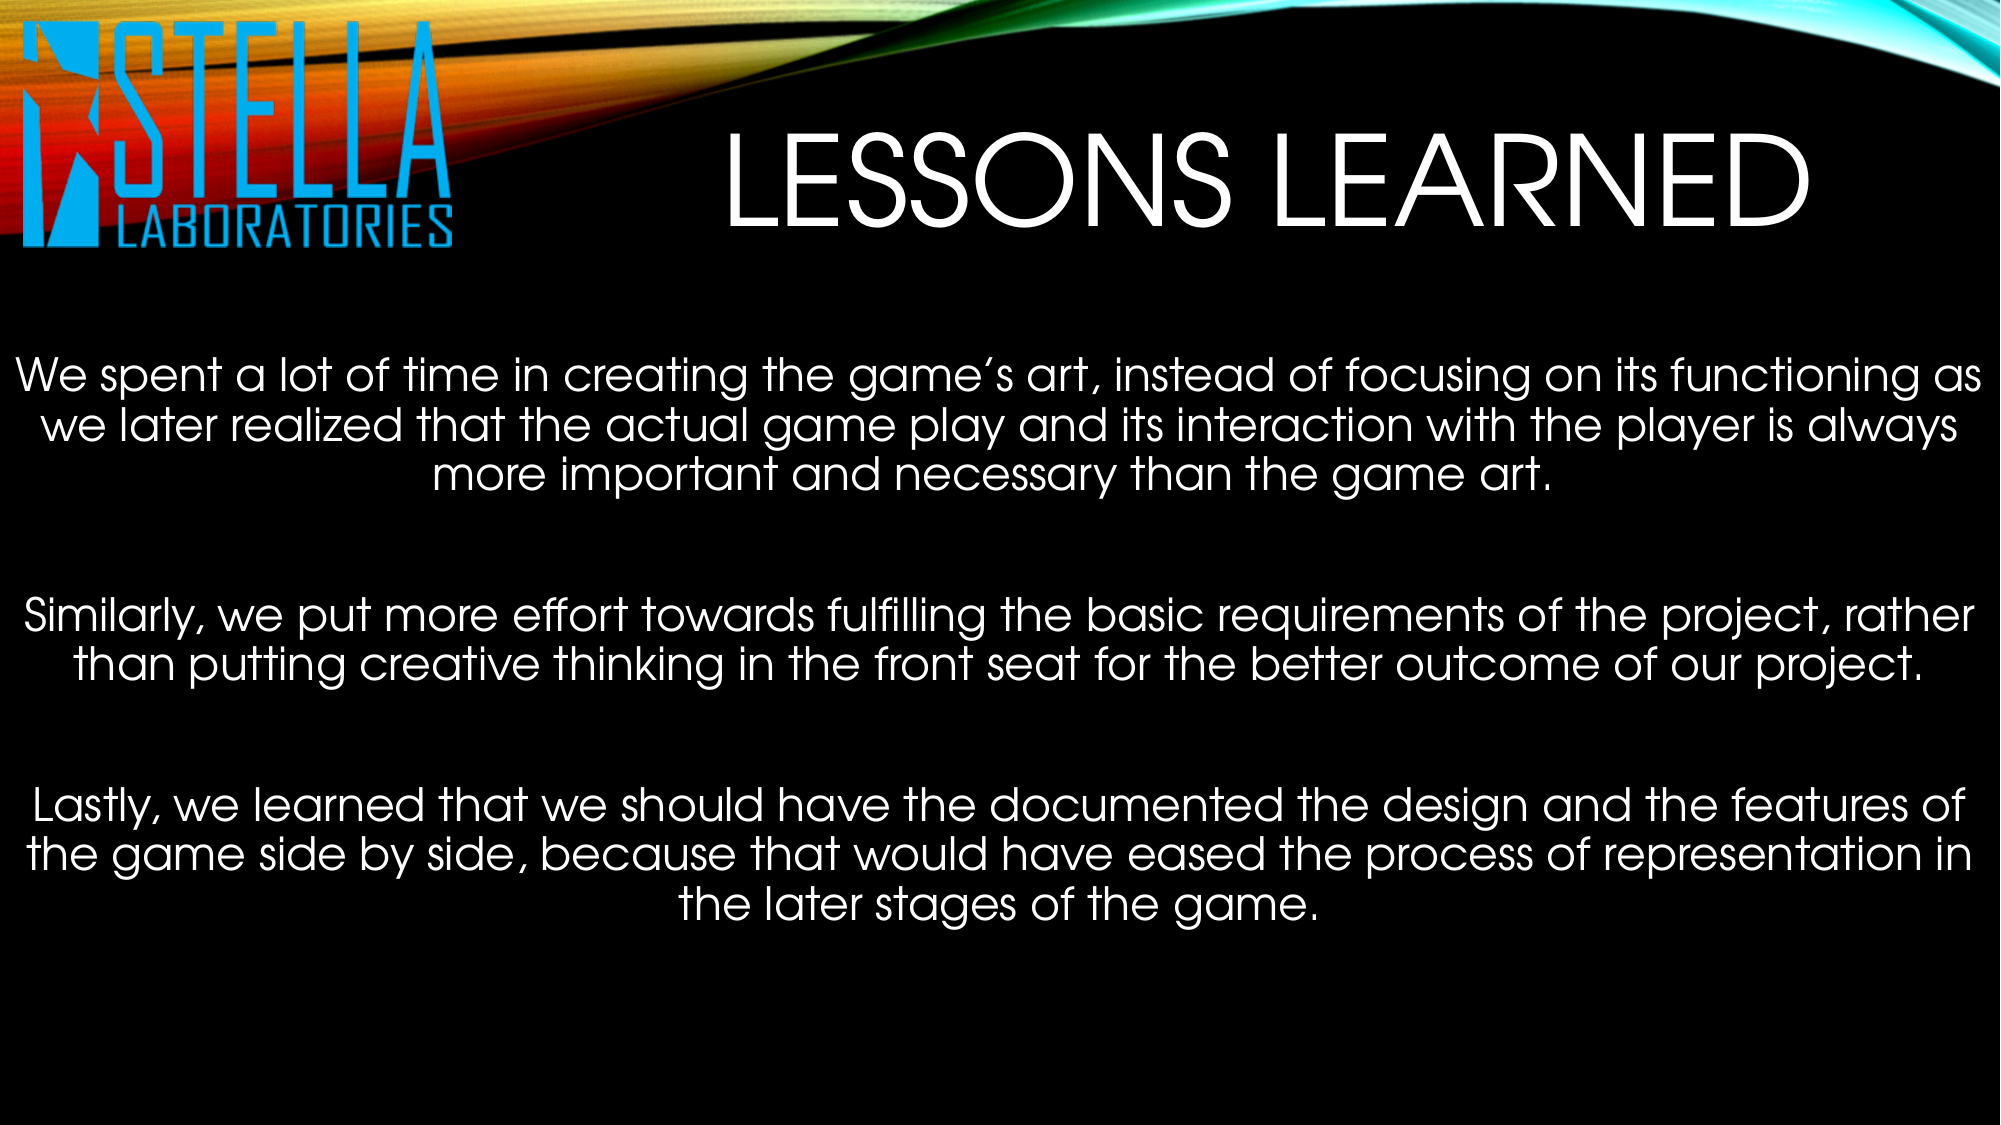

# Lessons Learned
We spent a lot of time in creating the game’s art, instead of focusing on its functioning as we later realized that the actual game play and its interaction with the player is always more important and necessary than the game art.

Similarly, we put more effort towards fulfilling the basic requirements of the project, rather than putting creative thinking in the front seat for the better outcome of our project.

Lastly, we learned that we should have the documented the design and the features of the game side by side, because that would have eased the process of representation in the later stages of the game.